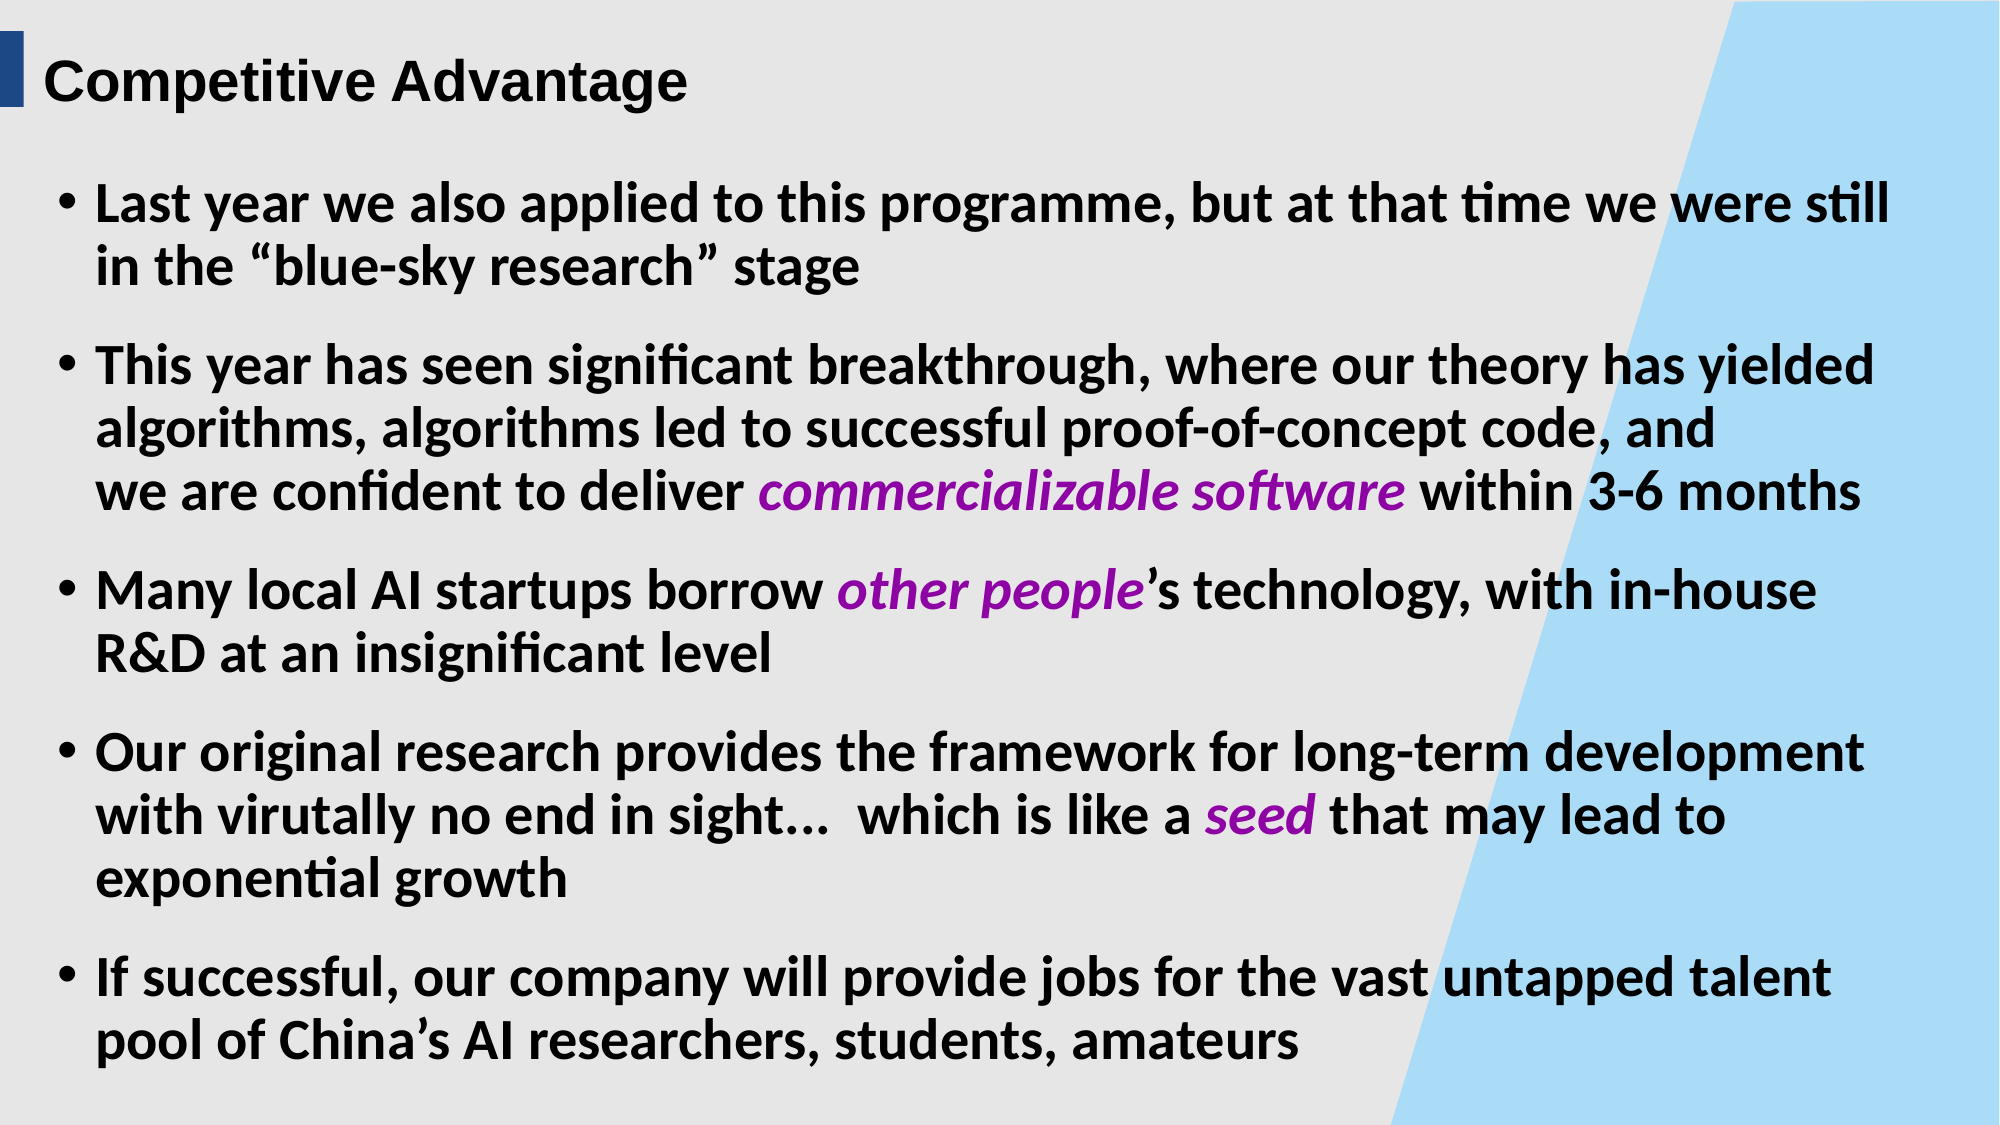

Competitive Advantage
Last year we also applied to this programme, but at that time we were still
in the “blue-sky research” stage
This year has seen significant breakthrough, where our theory has yielded
algorithms, algorithms led to successful proof-of-concept code, and
we are confident to deliver commercializable software within 3-6 months
Many local AI startups borrow other people’s technology, with in-house
R&D at an insignificant level
Our original research provides the framework for long-term development
with virutally no end in sight...  which is like a seed that may lead to
exponential growth
If successful, our company will provide jobs for the vast untapped talent
pool of China’s AI researchers, students, amateurs